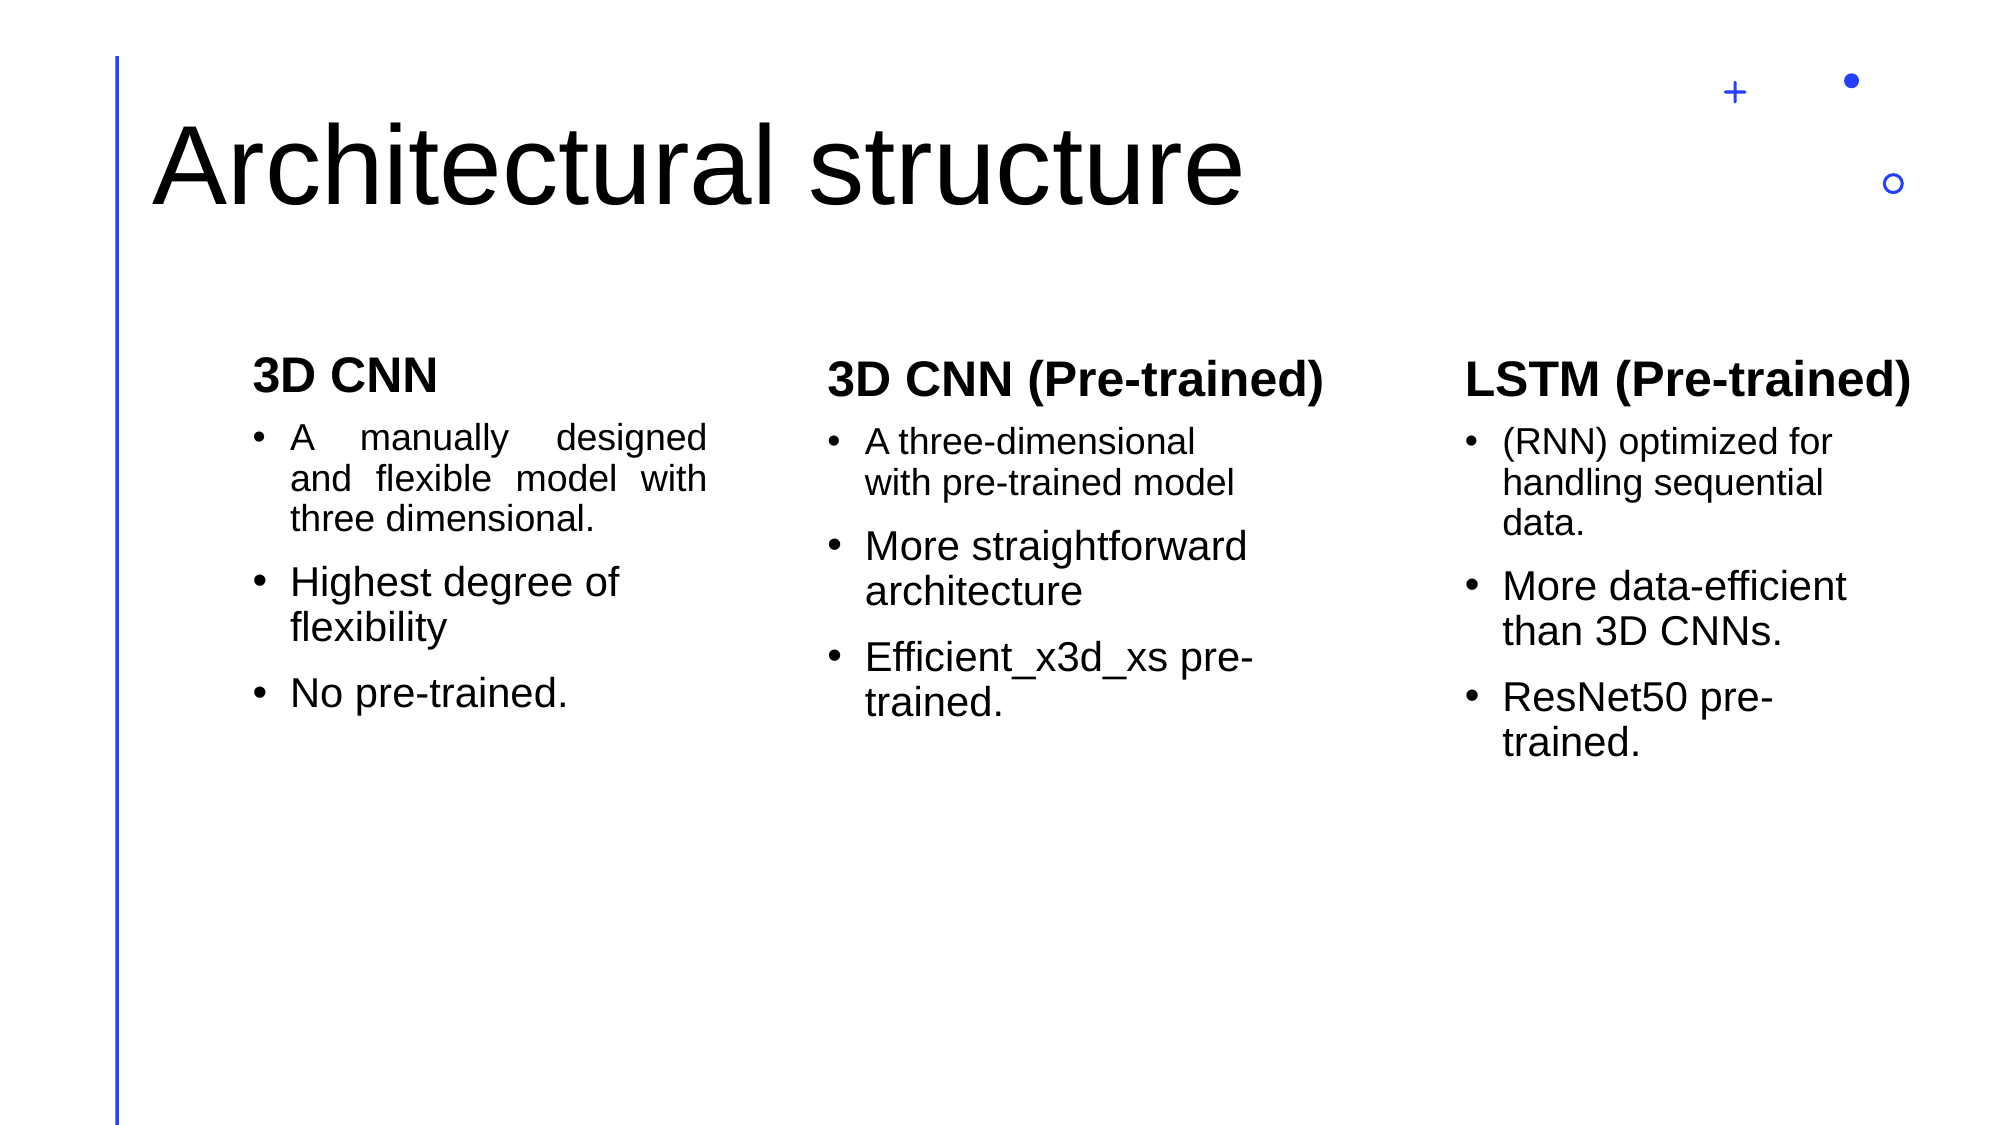

# Architectural structure
3D CNN
3D CNN (Pre-trained)
LSTM (Pre-trained)
A manually designed and flexible model with three dimensional.
Highest degree of flexibility
No pre-trained.
A three-dimensional with pre-trained model
More straightforward architecture
Efficient_x3d_xs pre-trained.
(RNN) optimized for handling sequential data.
More data-efficient than 3D CNNs.
ResNet50 pre-trained.